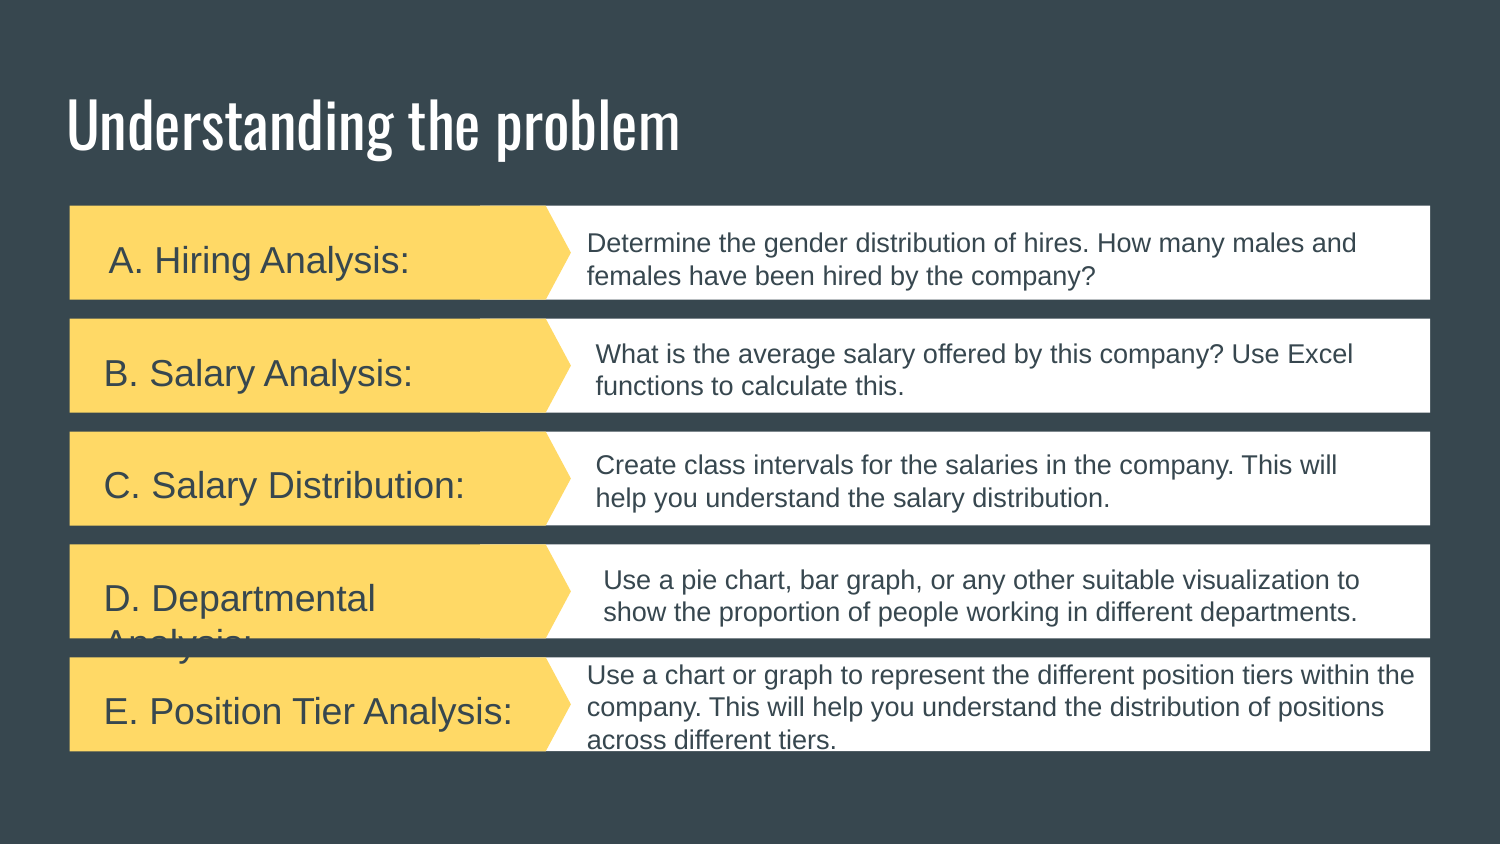

# Understanding the problem

Determine the gender distribution of hires. How many males and females have been hired by the company?

A. Hiring Analysis:

What is the average salary offered by this company? Use Excel functions to calculate this.

B. Salary Analysis:

Create class intervals for the salaries in the company. This will help you understand the salary distribution.

C. Salary Distribution:
Deliverable 3

Use a pie chart, bar graph, or any other suitable visualization to show the proportion of people working in different departments.

D. Departmental Analysis:
Deliverable 4
Use a chart or graph to represent the different position tiers within the company. This will help you understand the distribution of positions across different tiers.

E. Position Tier Analysis: